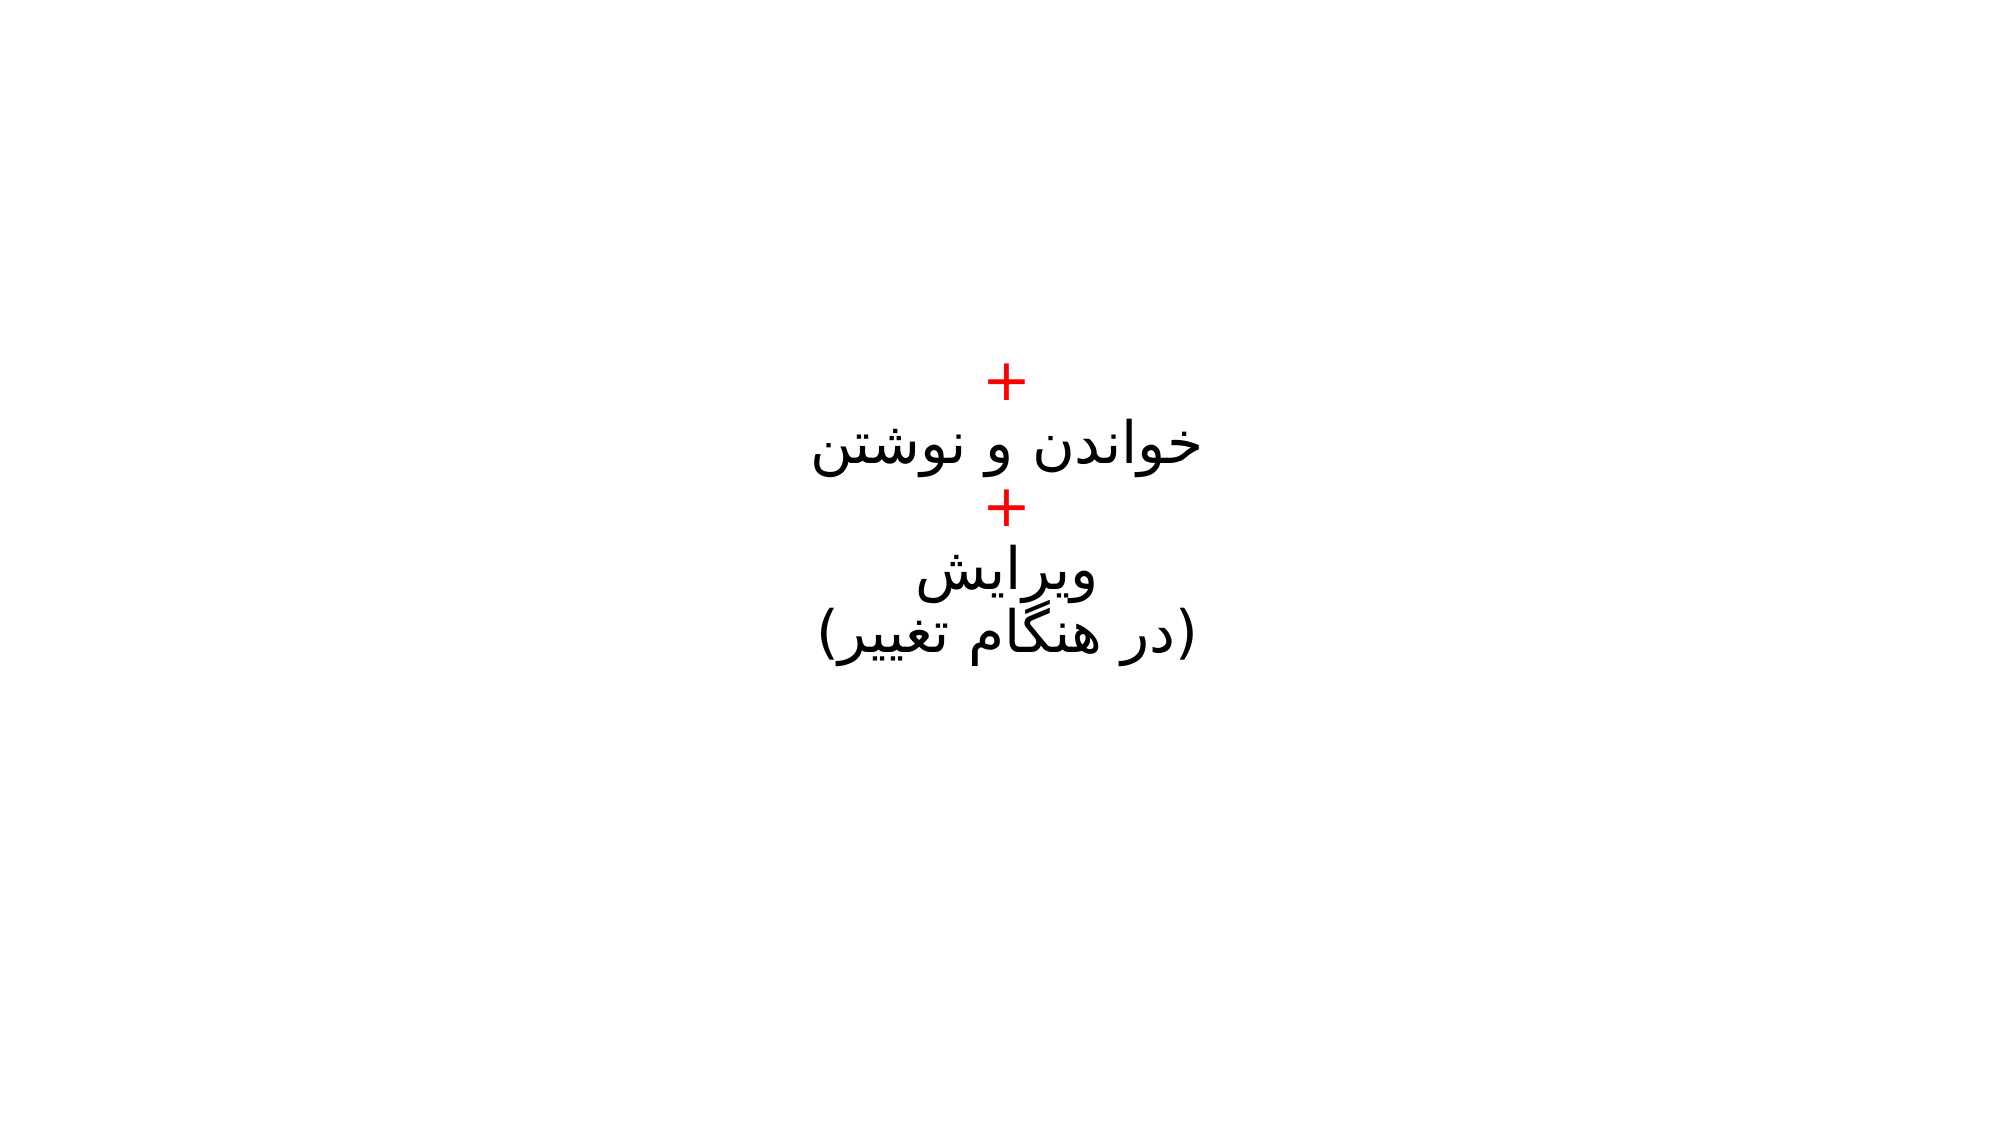

# + خواندن و نوشتن + ویرایش (در هنگام تغییر)